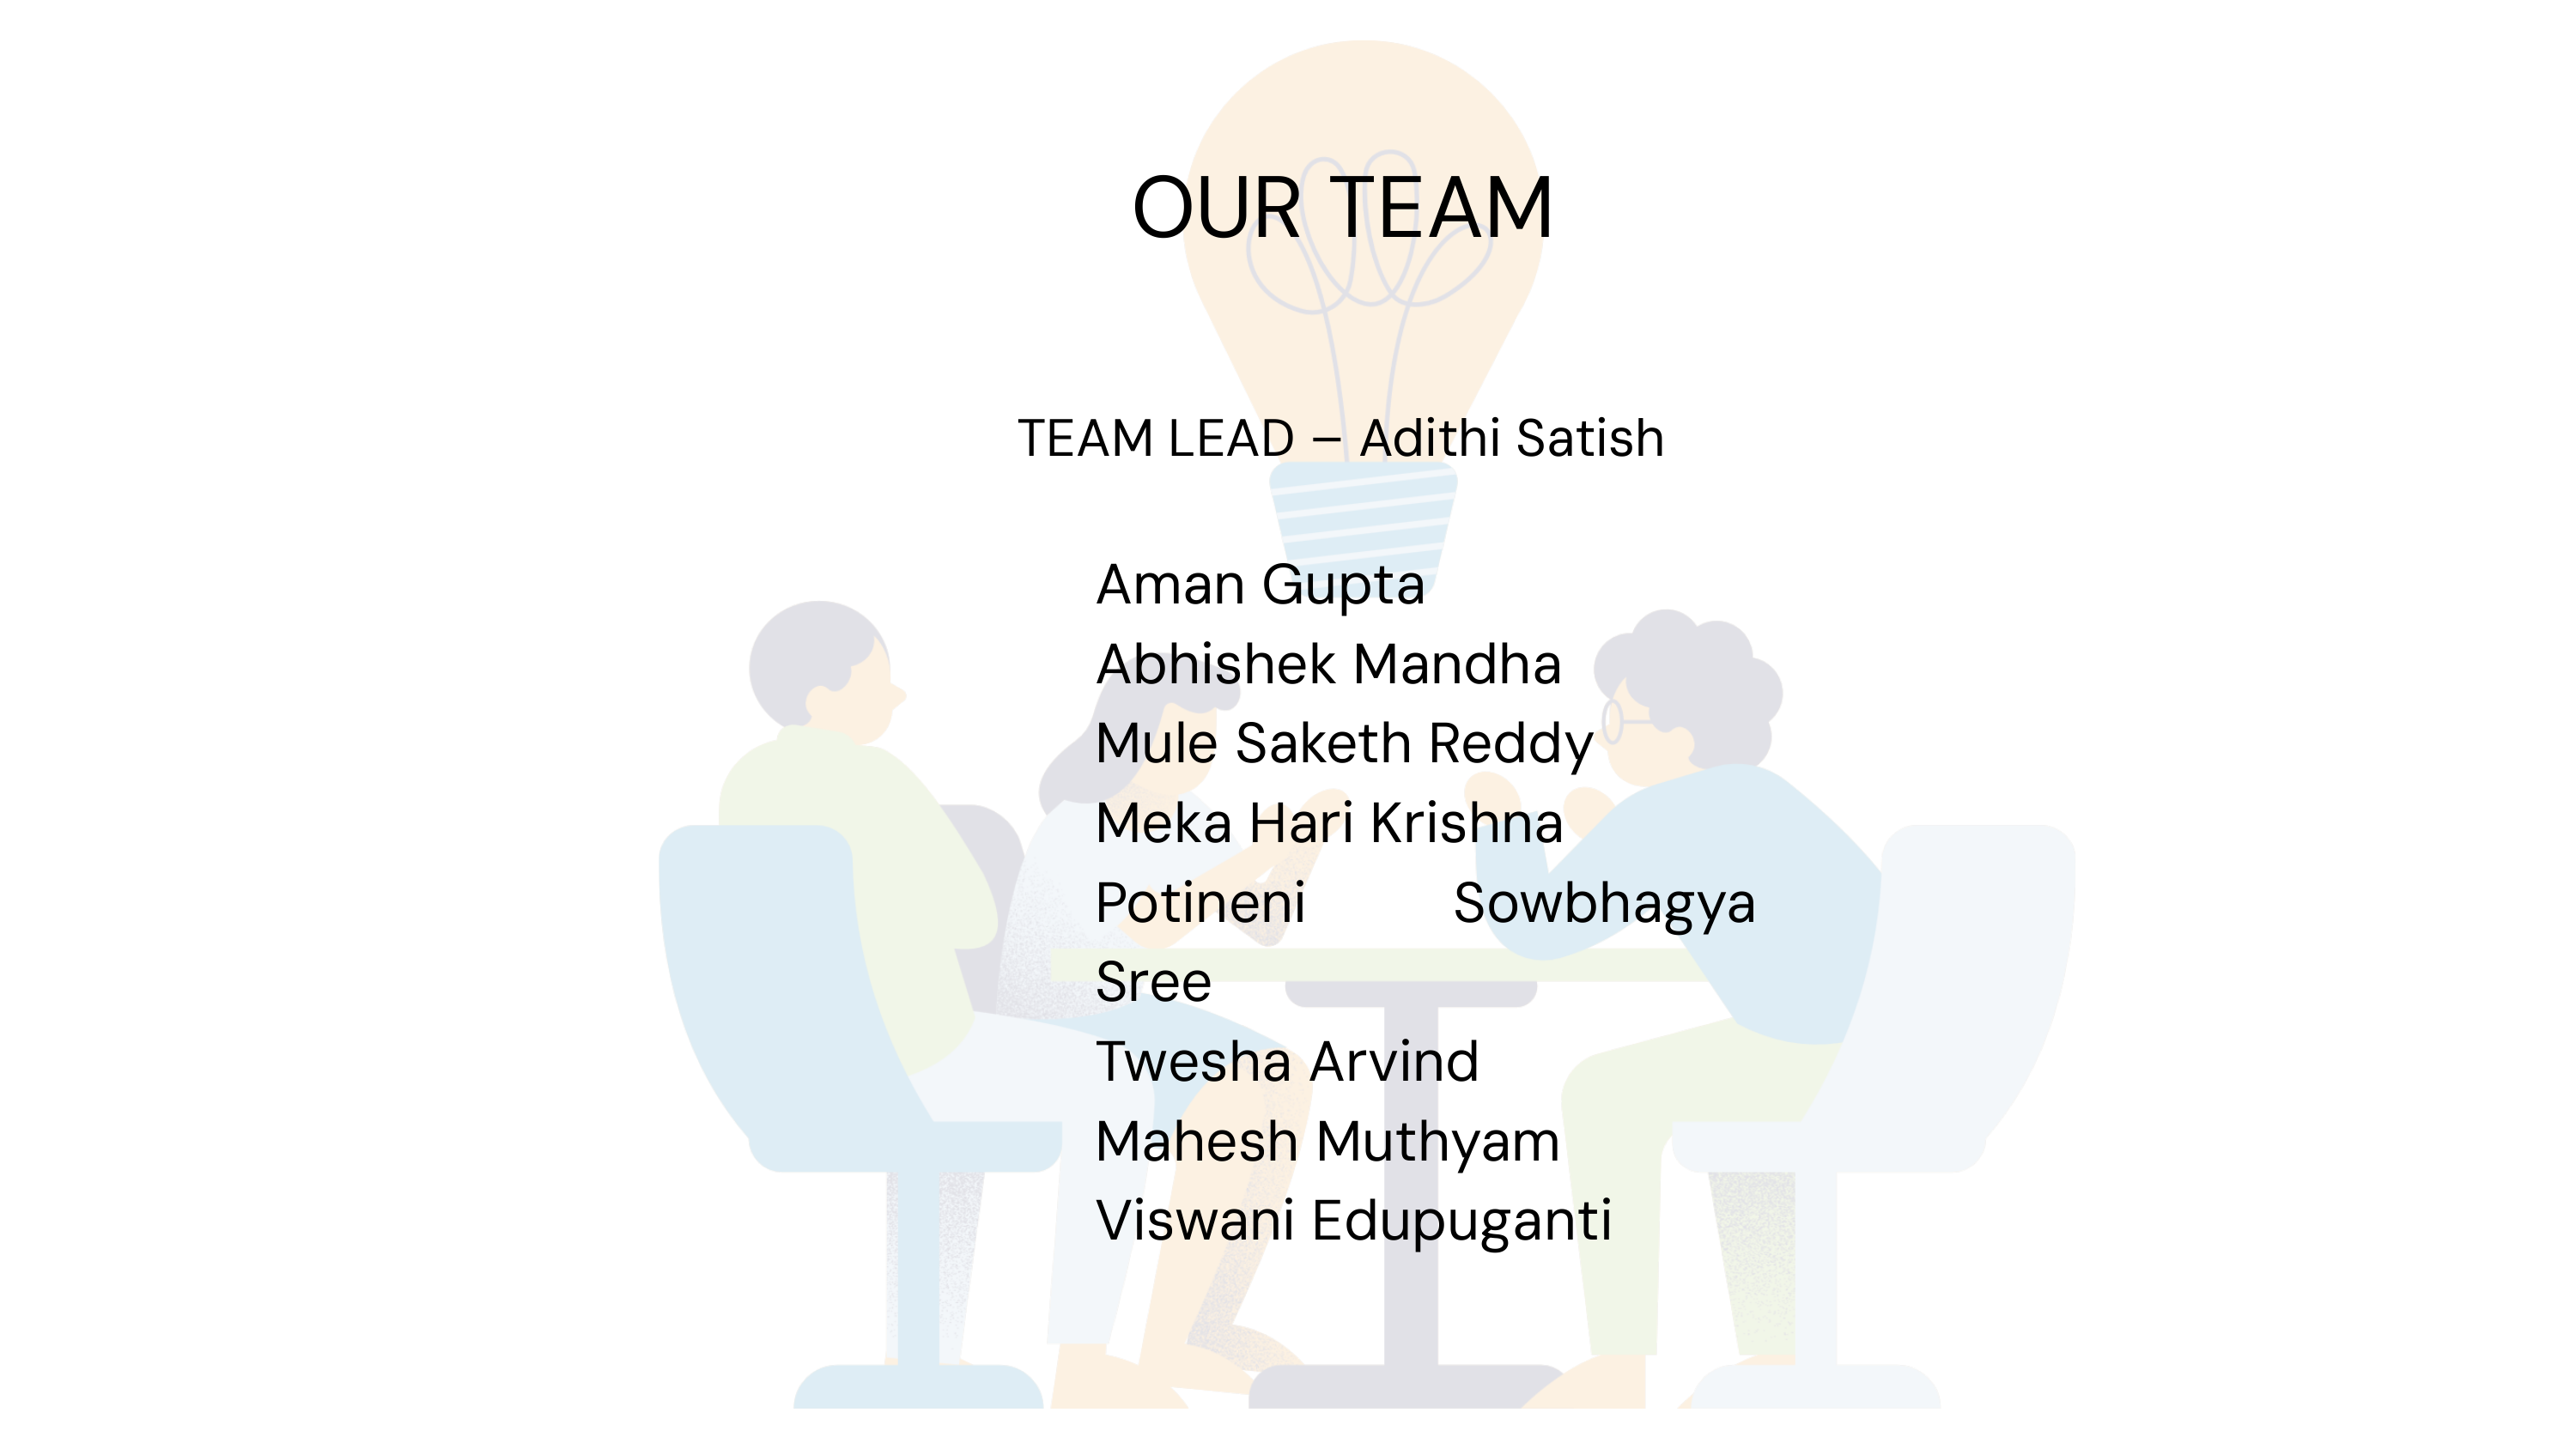

OUR TEAM
TEAM LEAD – Adithi Satish
Aman Gupta
Abhishek Mandha
Mule Saketh Reddy
Meka Hari Krishna
Potineni Sowbhagya Sree
Twesha Arvind
Mahesh Muthyam
Viswani Edupuganti